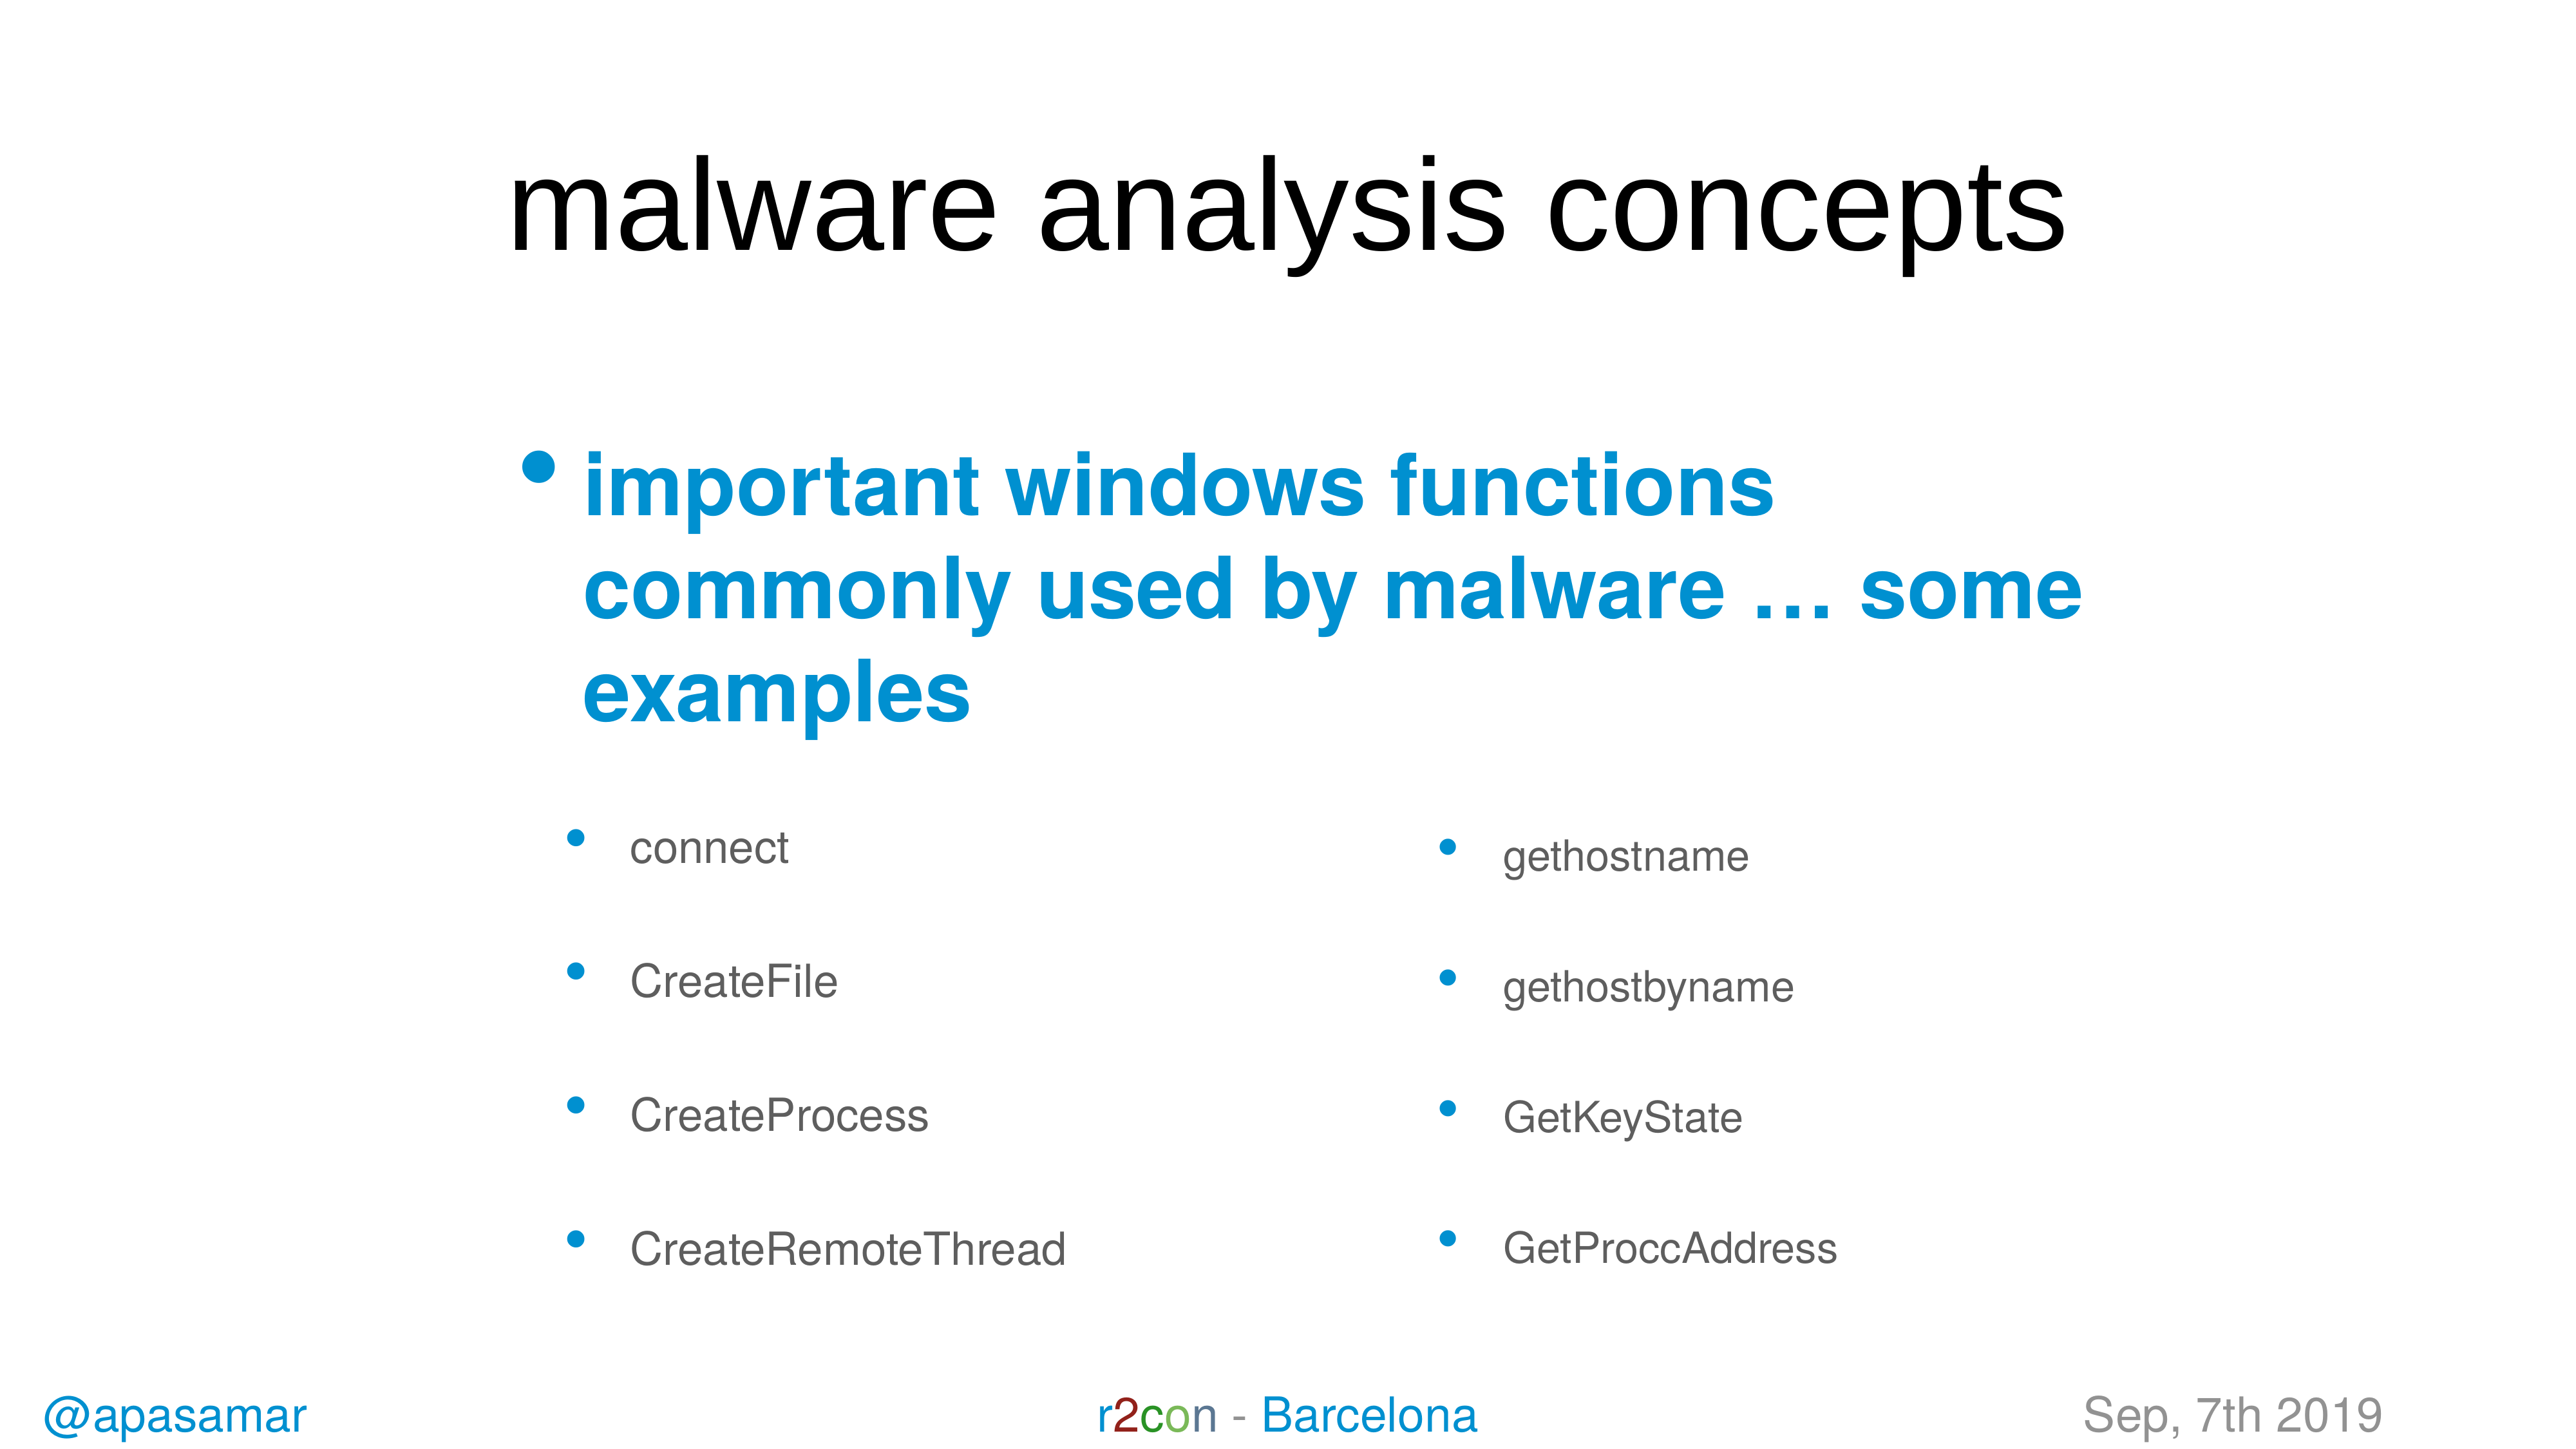

# malware analysis concepts
important windows functions commonly used by malware … some examples
connect
CreateFile
CreateProcess
CreateRemoteThread
gethostname
gethostbyname
GetKeyState
GetProccAddress
69